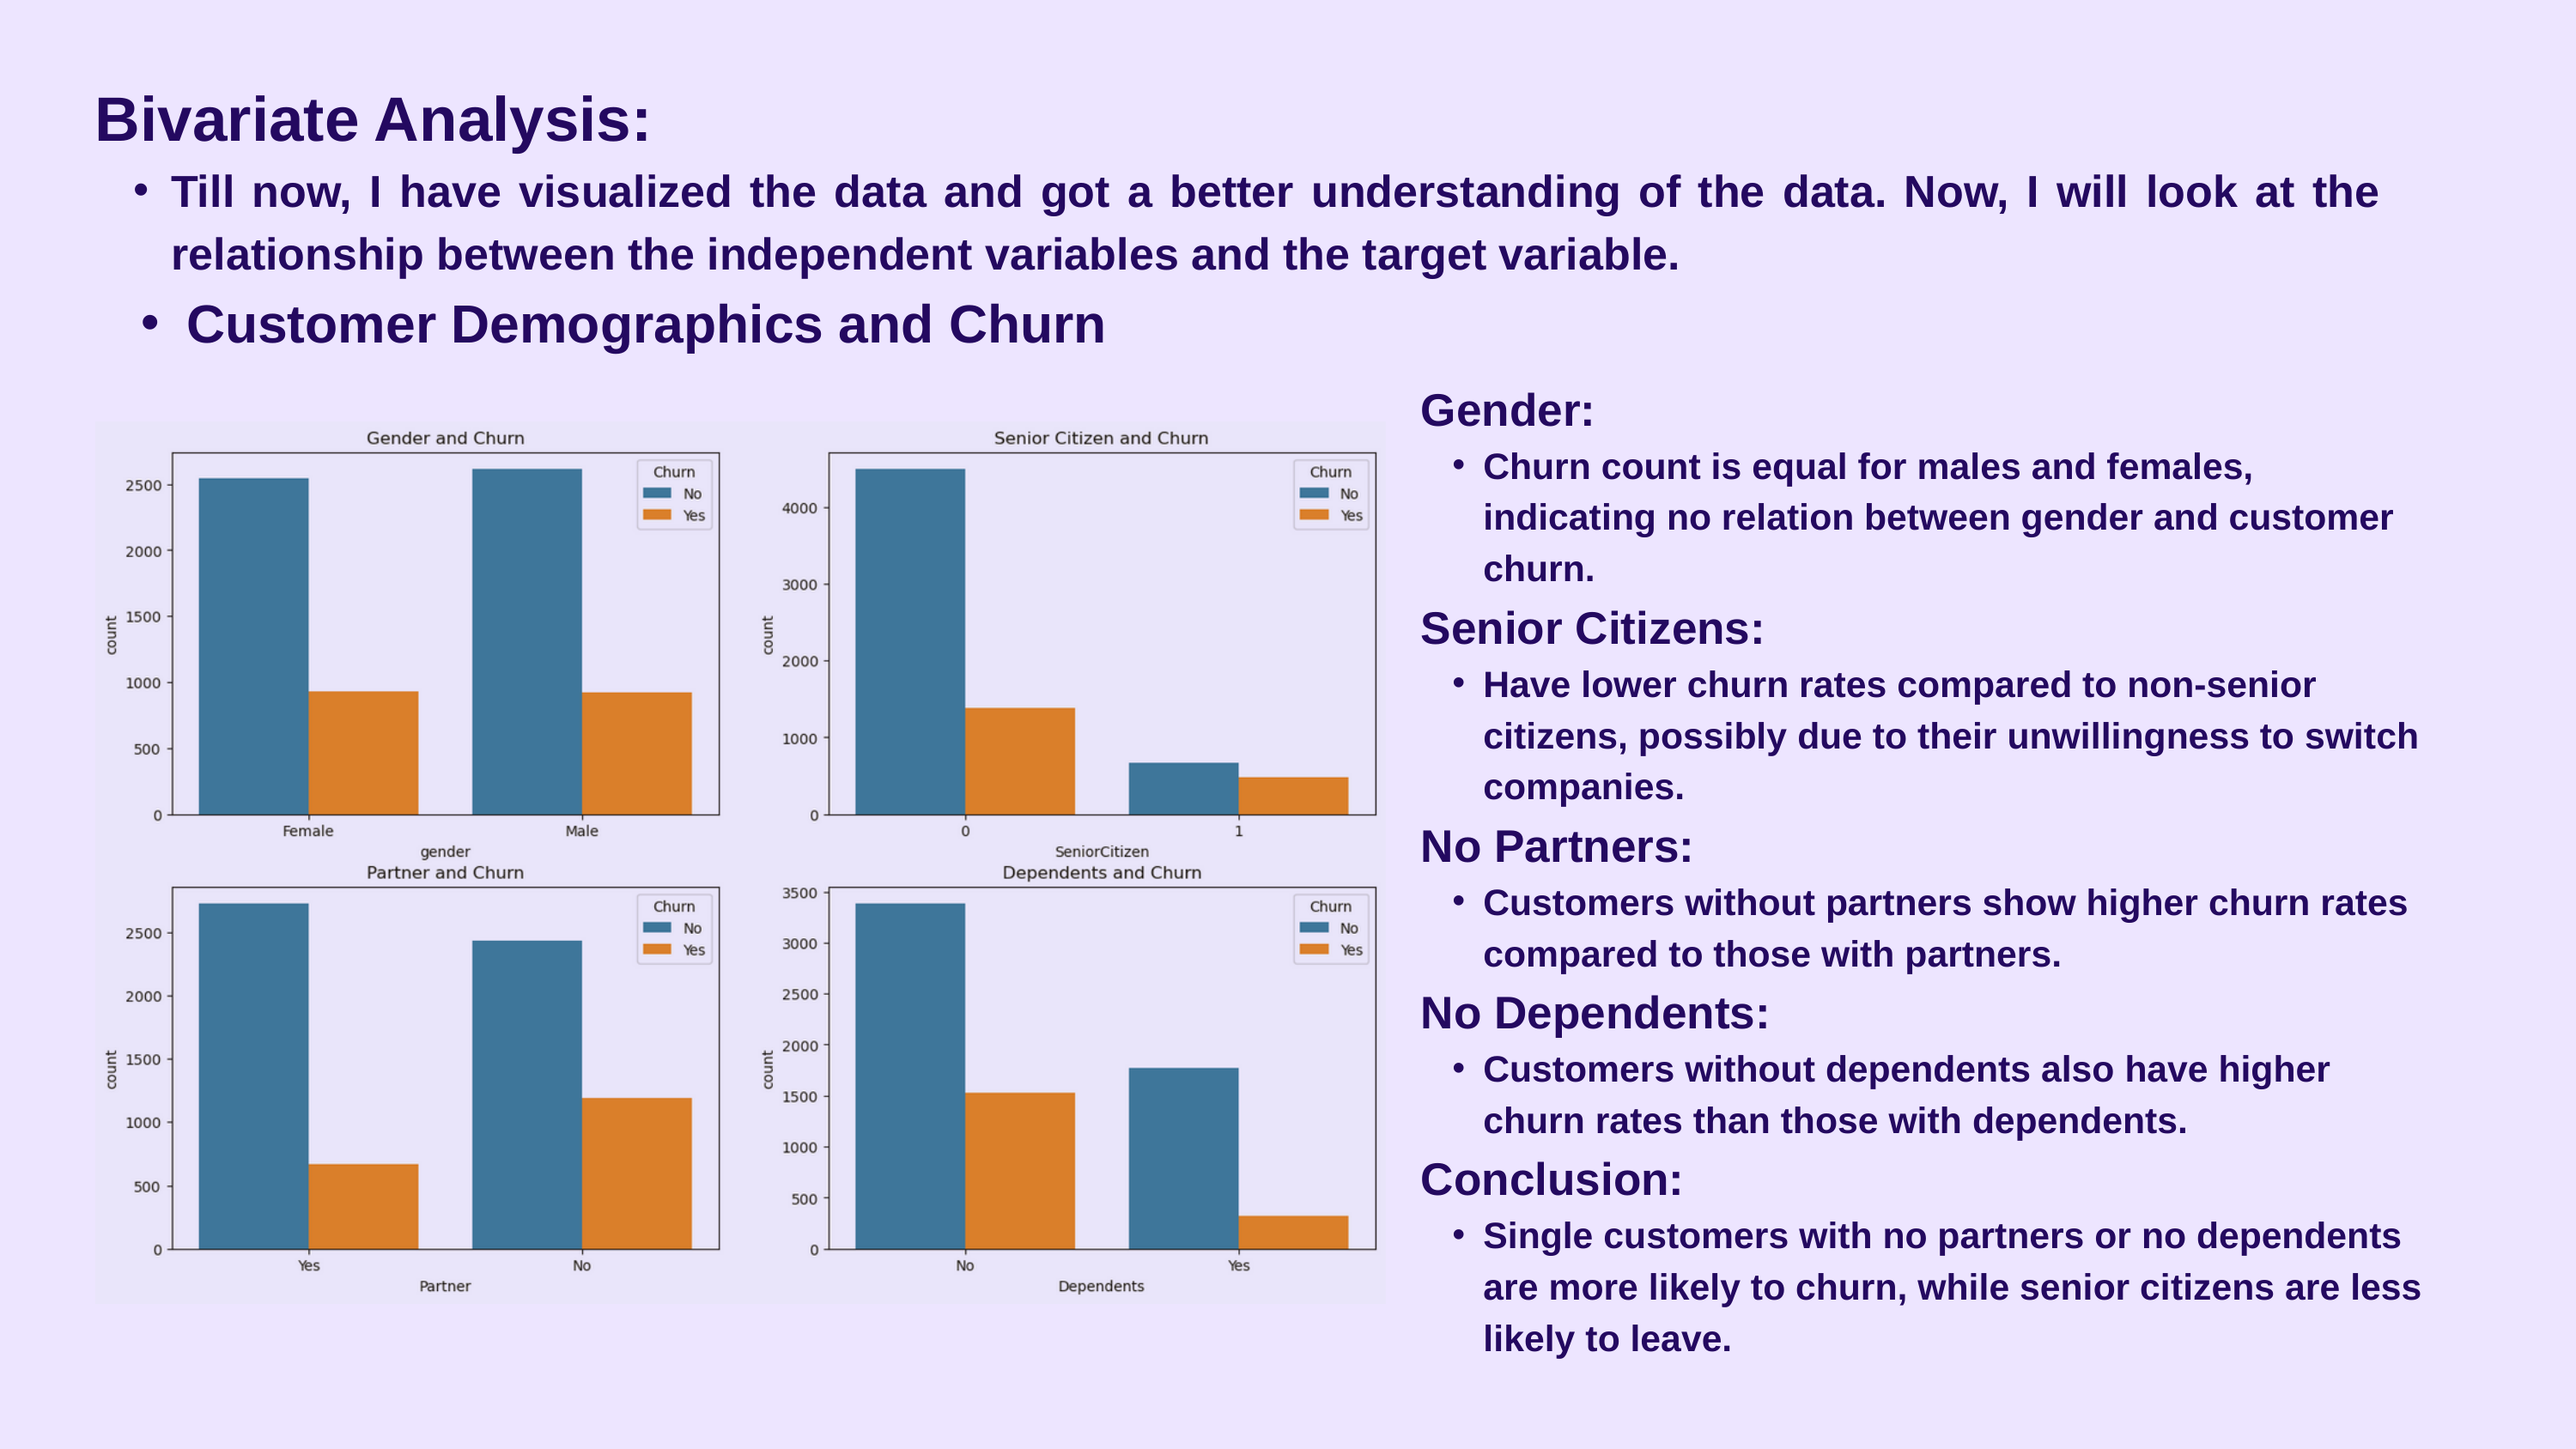

Bivariate Analysis:
Till now, I have visualized the data and got a better understanding of the data. Now, I will look at the relationship between the independent variables and the target variable.
Customer Demographics and Churn
Gender:
Churn count is equal for males and females, indicating no relation between gender and customer churn.
Senior Citizens:
Have lower churn rates compared to non-senior citizens, possibly due to their unwillingness to switch companies.
No Partners:
Customers without partners show higher churn rates compared to those with partners.
No Dependents:
Customers without dependents also have higher churn rates than those with dependents.
Conclusion:
Single customers with no partners or no dependents are more likely to churn, while senior citizens are less likely to leave.